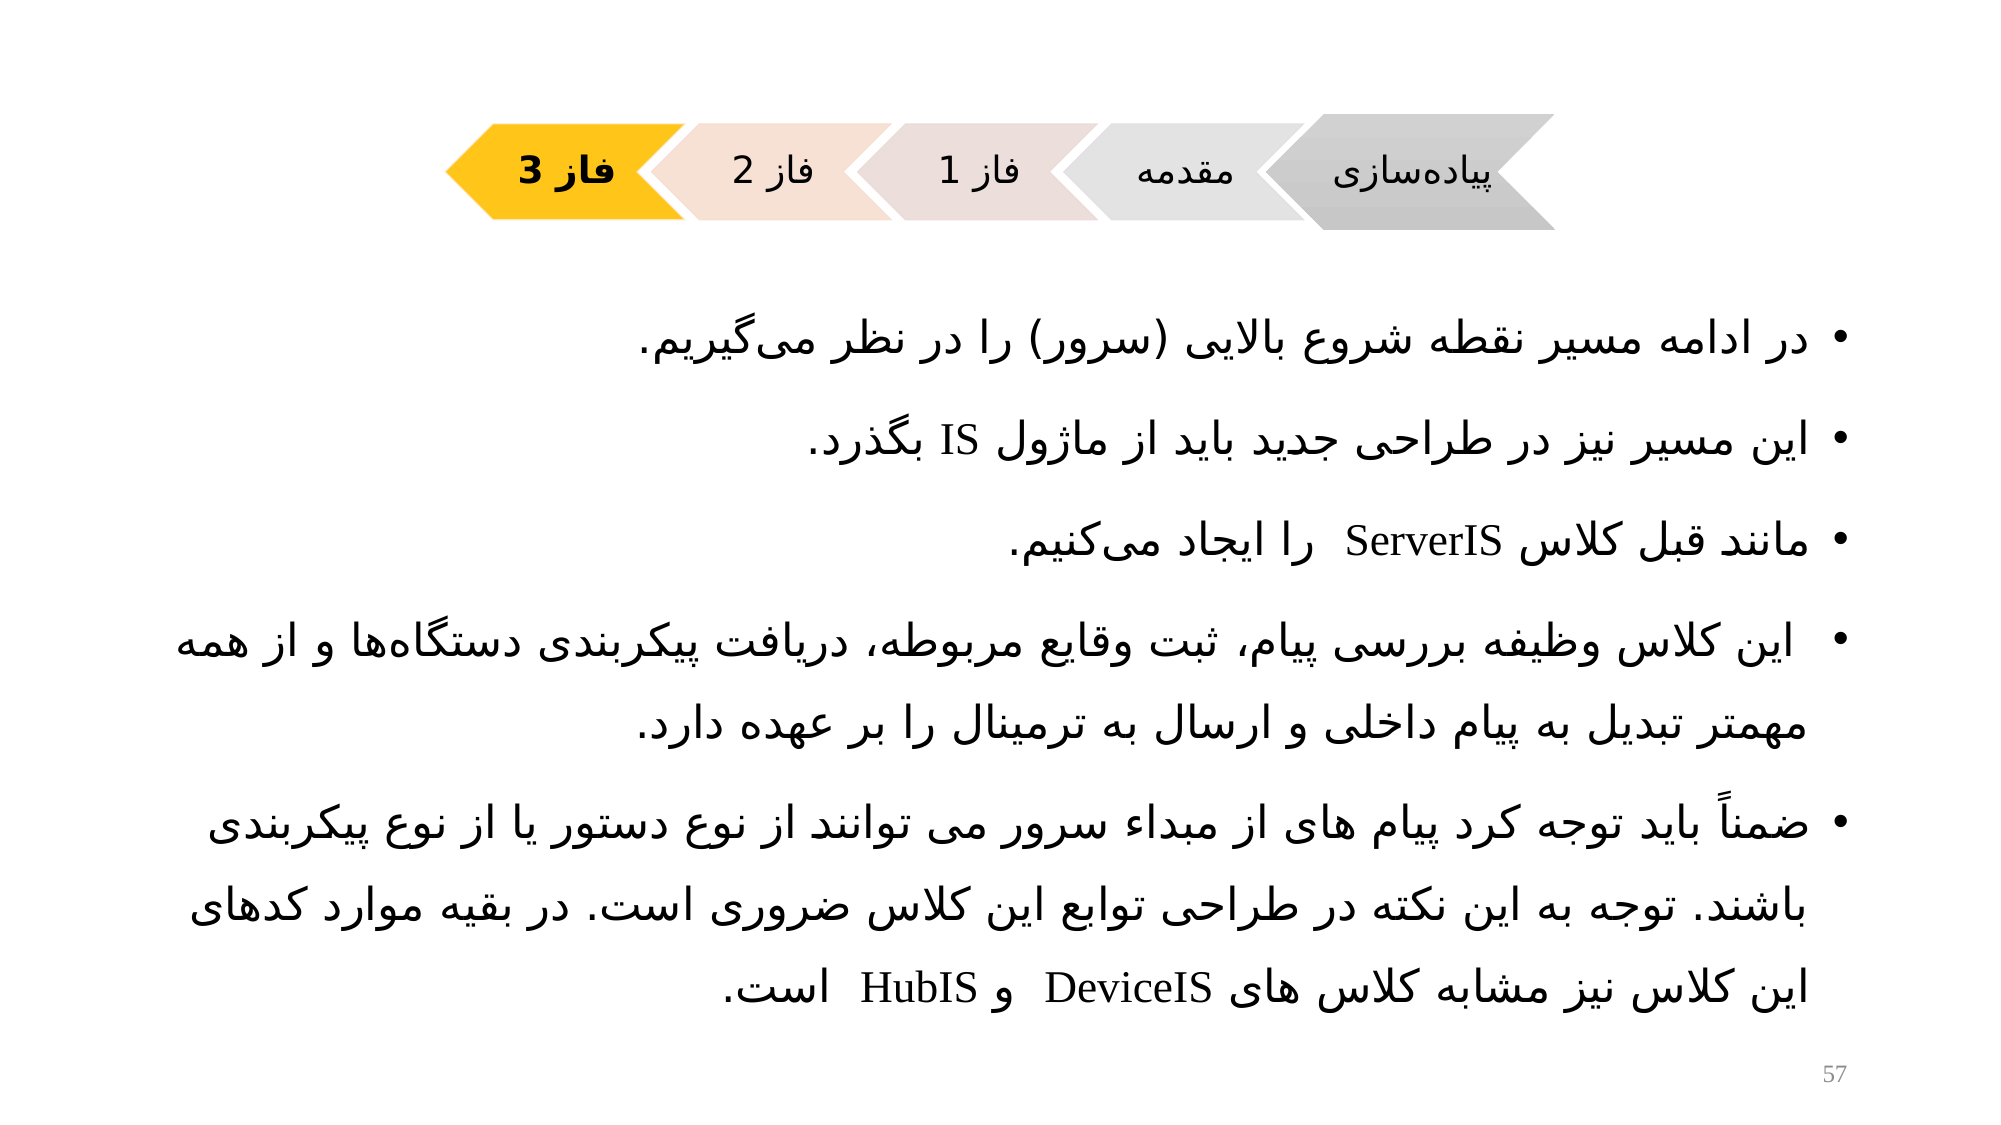

پیاده‌سازی
مقدمه
فاز 1
فاز 2
فاز 3
در ادامه مسیر نقطه شروع بالایی (سرور) را در نظر می‌گیریم.
این مسیر نیز در طراحی جدید باید از ماژول IS بگذرد.
مانند قبل کلاس ServerIS  را ایجاد می‌کنیم.
 این کلاس وظیفه بررسی پیام،‌ ثبت وقایع مربوطه، دریافت پیکربندی دستگاه‌ها و از همه مهمتر تبدیل به پیام داخلی و ارسال به ترمینال را بر عهده دارد.
ضمناً باید توجه کرد پیام های از مبداء سرور می توانند از نوع دستور یا از نوع پیکربندی باشند. توجه به این نکته در طراحی توابع این کلاس ضروری است. در بقیه موارد کدهای این کلاس نیز مشابه کلاس های DeviceIS  و HubIS  است.
57